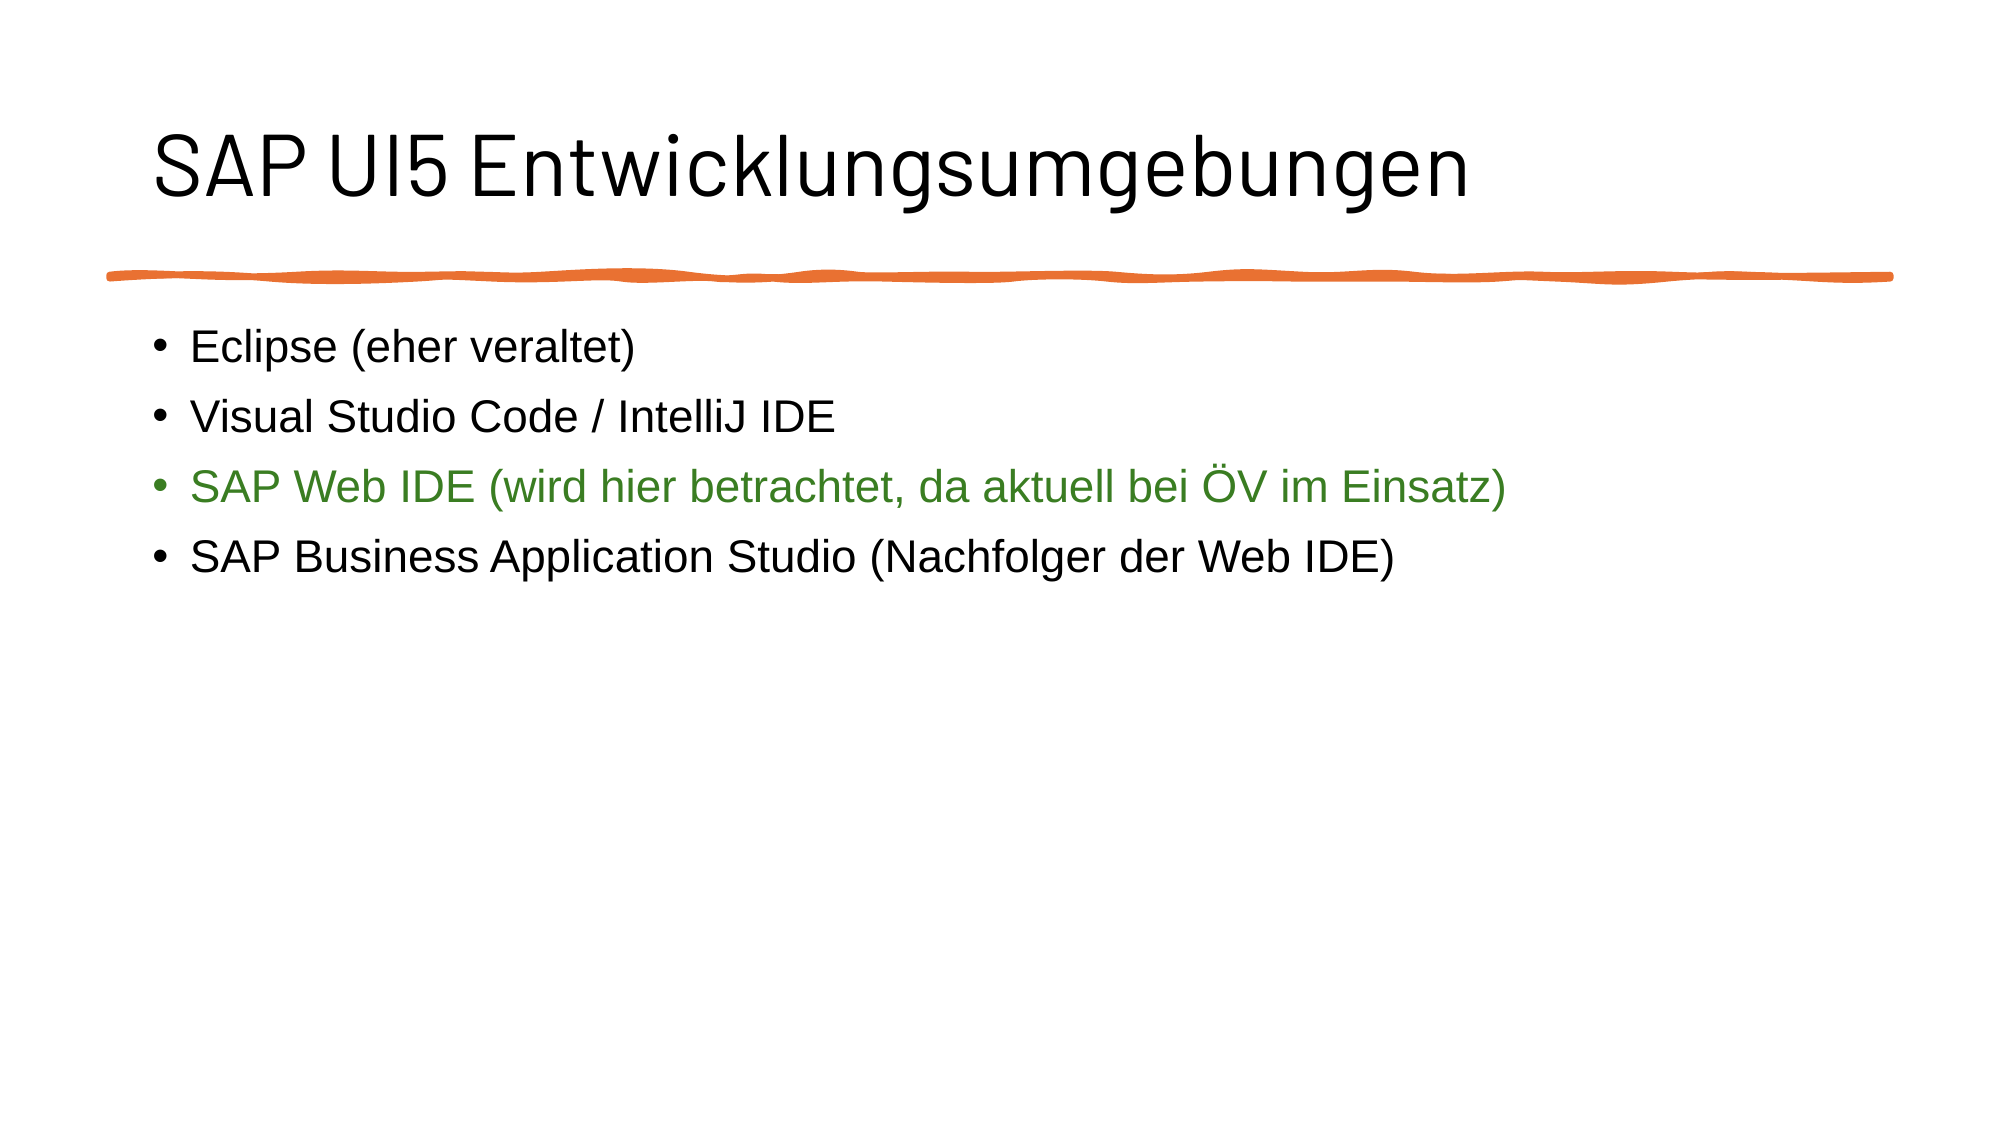

# SAP UI5 Entwicklungsumgebungen

Eclipse (eher veraltet)
Visual Studio Code / IntelliJ IDE
SAP Web IDE (wird hier betrachtet, da aktuell bei ÖV im Einsatz)
SAP Business Application Studio (Nachfolger der Web IDE)